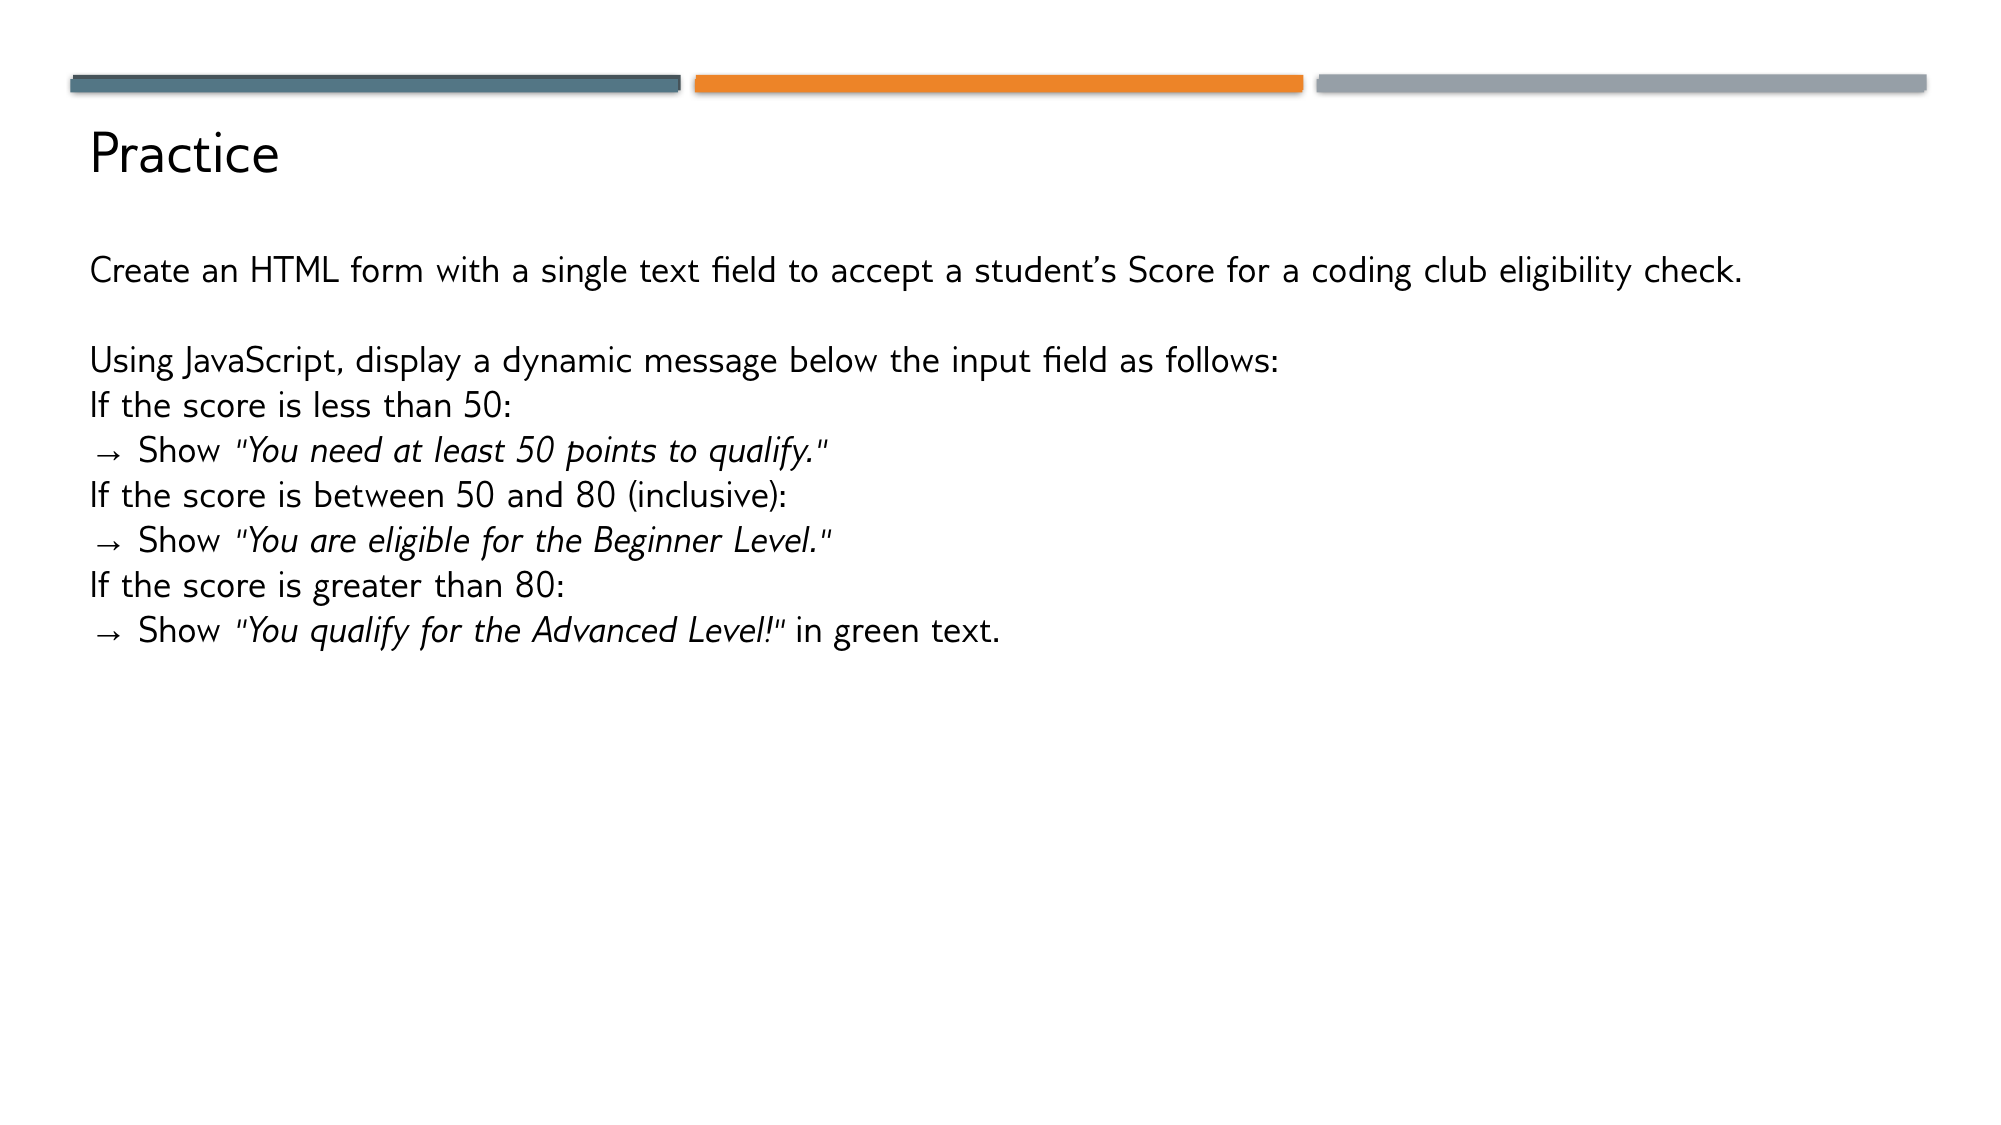

# Practice
Create an HTML form with a single text field to accept a student’s Score for a coding club eligibility check.
Using JavaScript, display a dynamic message below the input field as follows:
If the score is less than 50:
→ Show "You need at least 50 points to qualify."
If the score is between 50 and 80 (inclusive):
→ Show "You are eligible for the Beginner Level."
If the score is greater than 80:
→ Show "You qualify for the Advanced Level!" in green text.